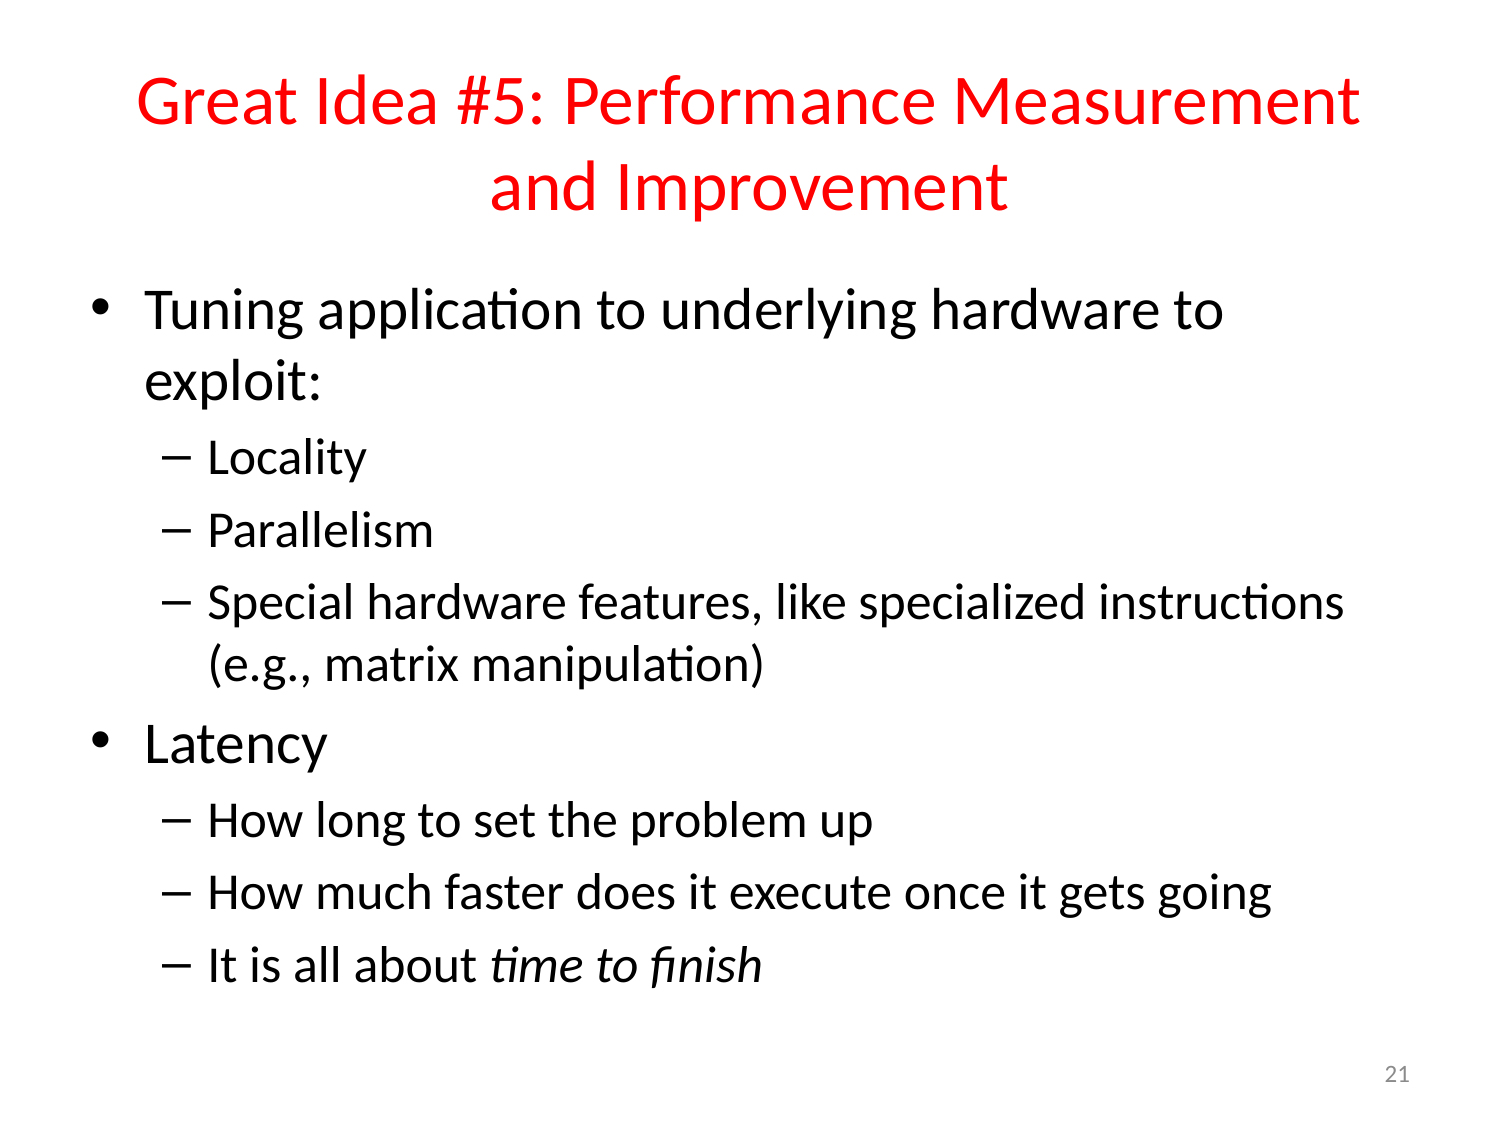

# Great Idea #5: Performance Measurement and Improvement
Tuning application to underlying hardware to exploit:
Locality
Parallelism
Special hardware features, like specialized instructions (e.g., matrix manipulation)
Latency
How long to set the problem up
How much faster does it execute once it gets going
It is all about time to finish
21